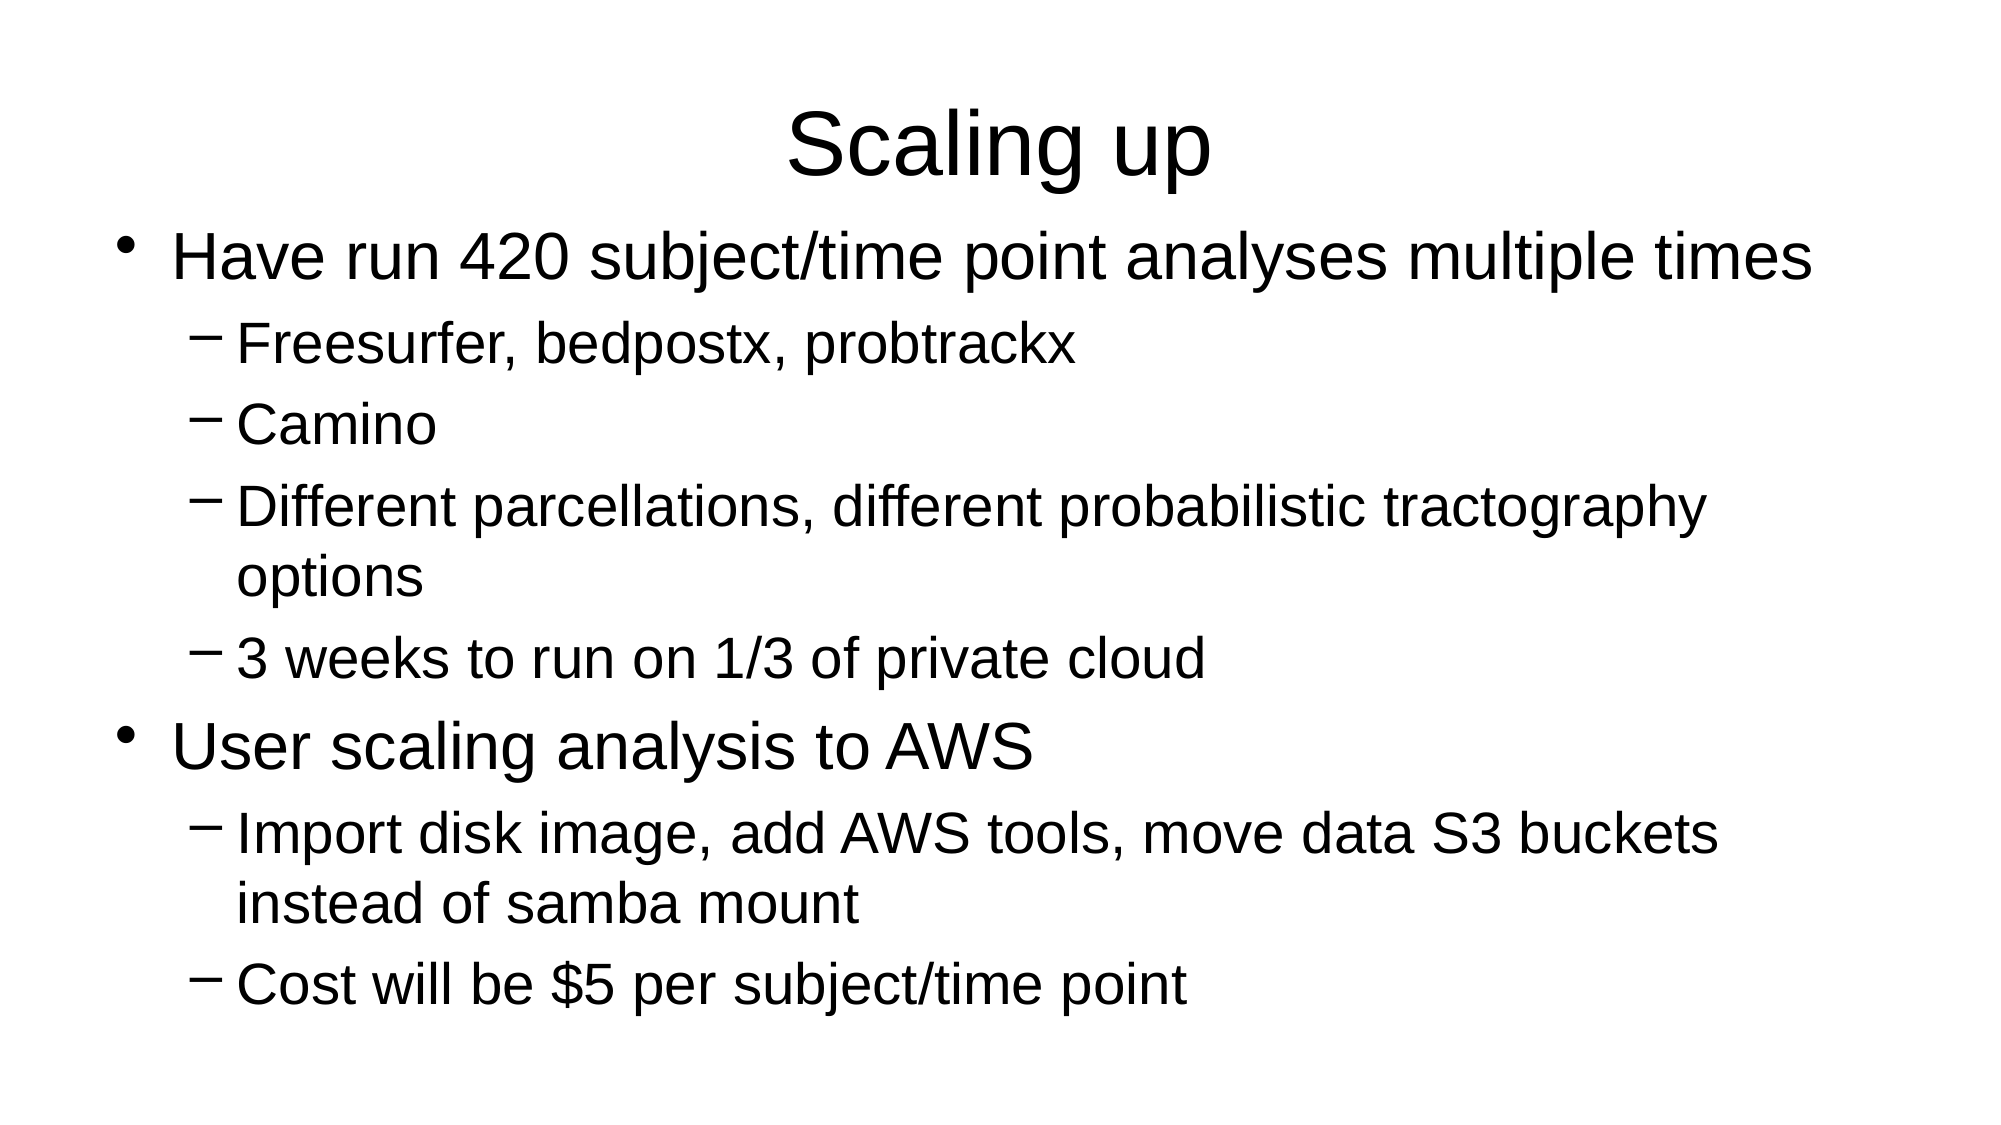

# Scaling up
Have run 420 subject/time point analyses multiple times
Freesurfer, bedpostx, probtrackx
Camino
Different parcellations, different probabilistic tractography options
3 weeks to run on 1/3 of private cloud
User scaling analysis to AWS
Import disk image, add AWS tools, move data S3 buckets instead of samba mount
Cost will be $5 per subject/time point